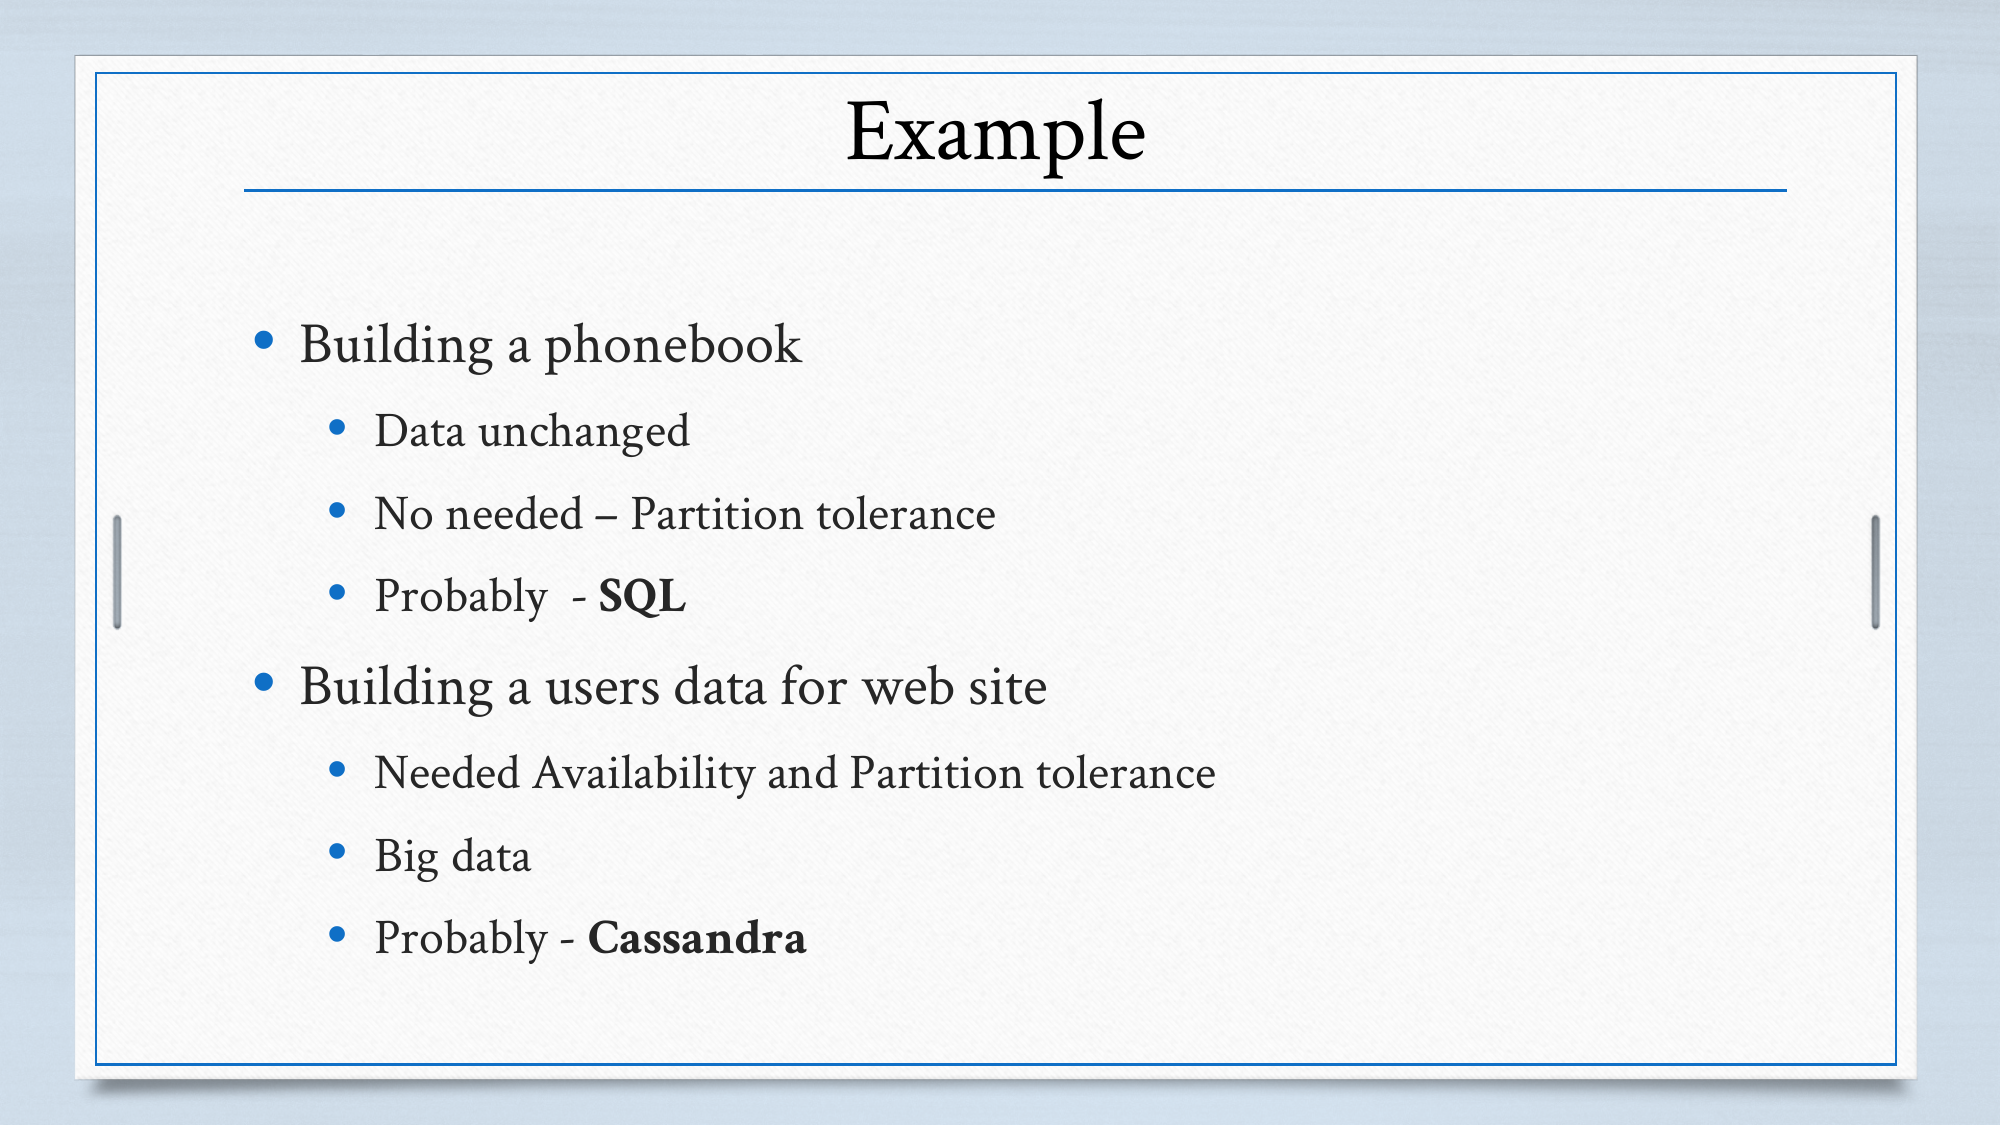

# Example

Building a phonebook
Data unchanged
No needed – Partition tolerance
Probably  - SQL
Building a users data for web site
Needed Availability and Partition tolerance
Big data
Probably - Cassandra